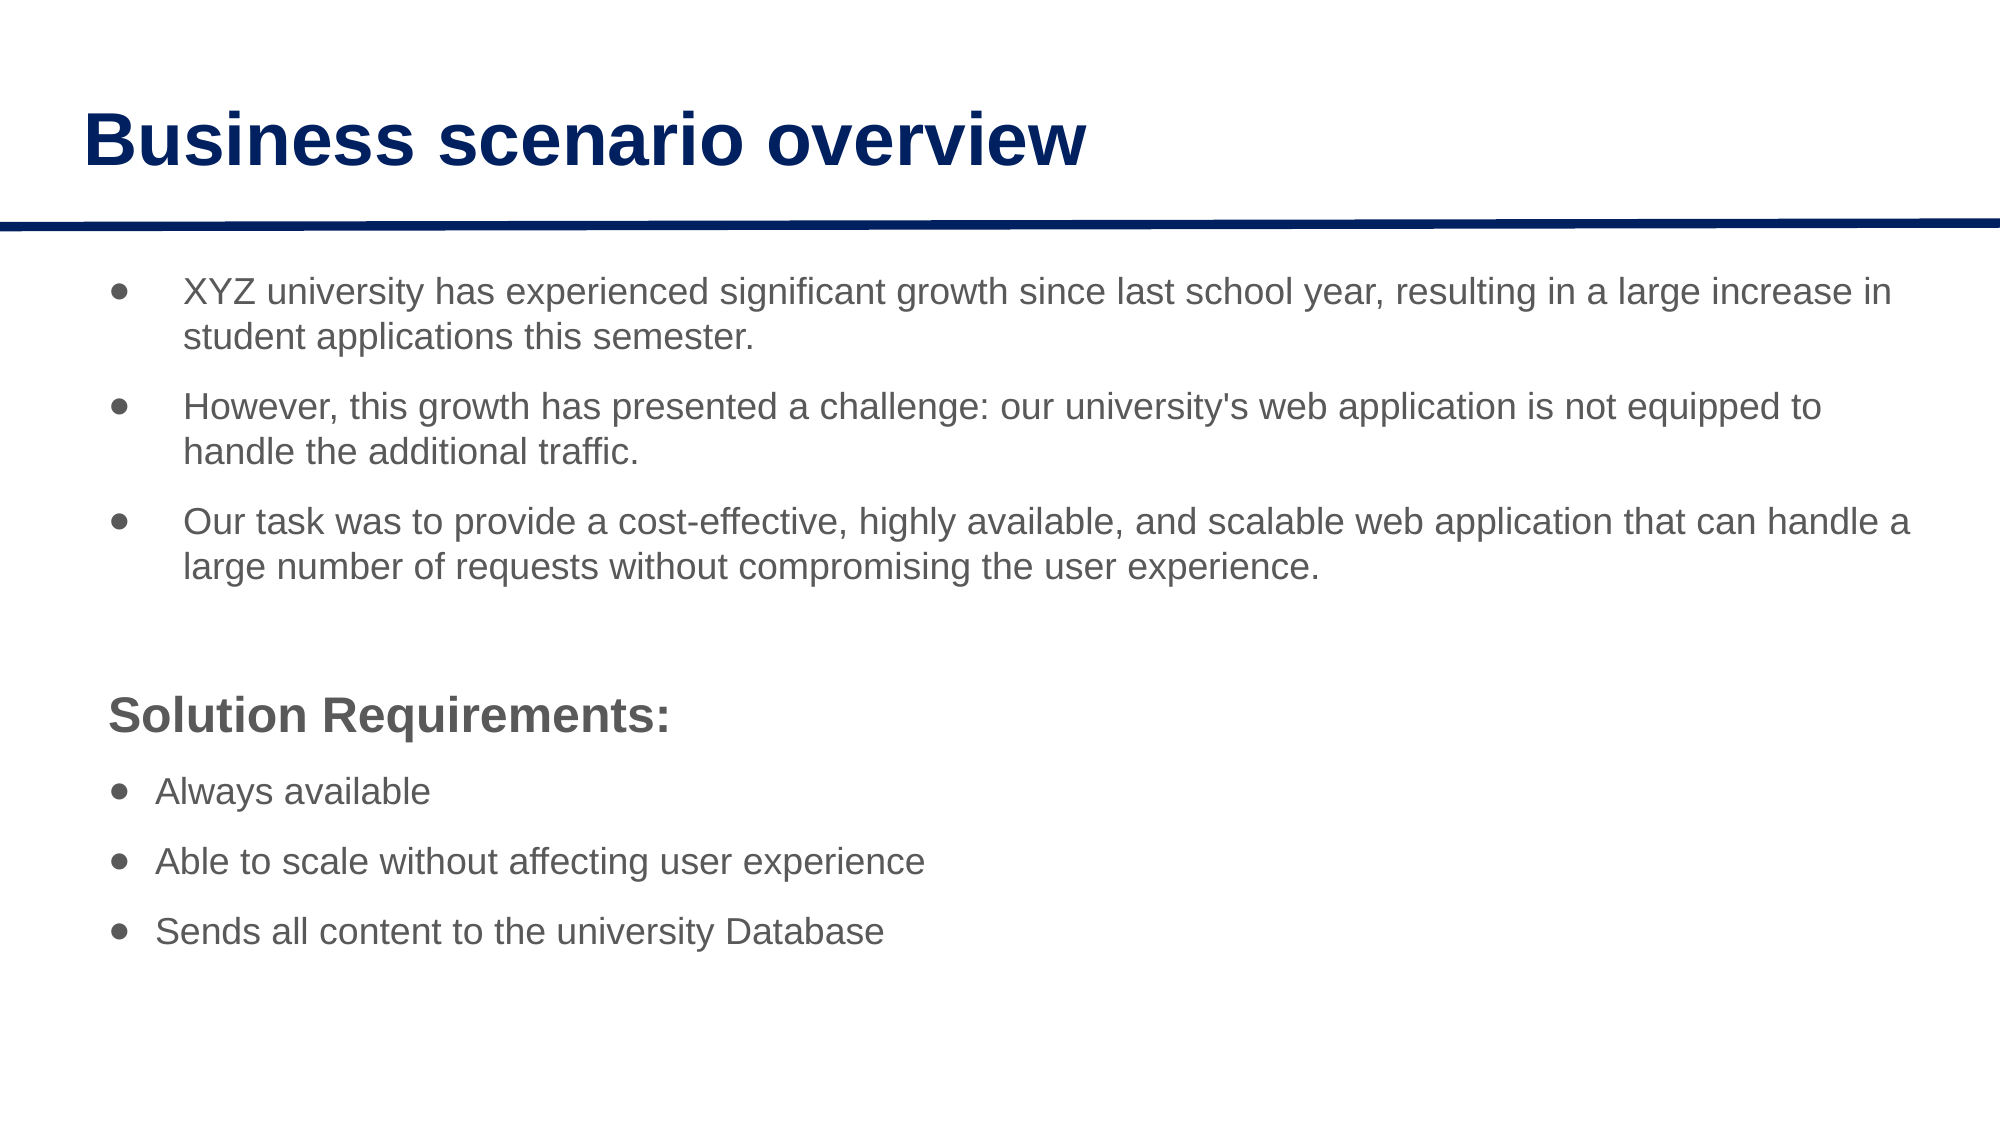

# Business scenario overview
XYZ university has experienced significant growth since last school year, resulting in a large increase in student applications this semester.
However, this growth has presented a challenge: our university's web application is not equipped to handle the additional traffic.
Our task was to provide a cost-effective, highly available, and scalable web application that can handle a large number of requests without compromising the user experience.

Solution Requirements:
Always available
Able to scale without affecting user experience
Sends all content to the university Database